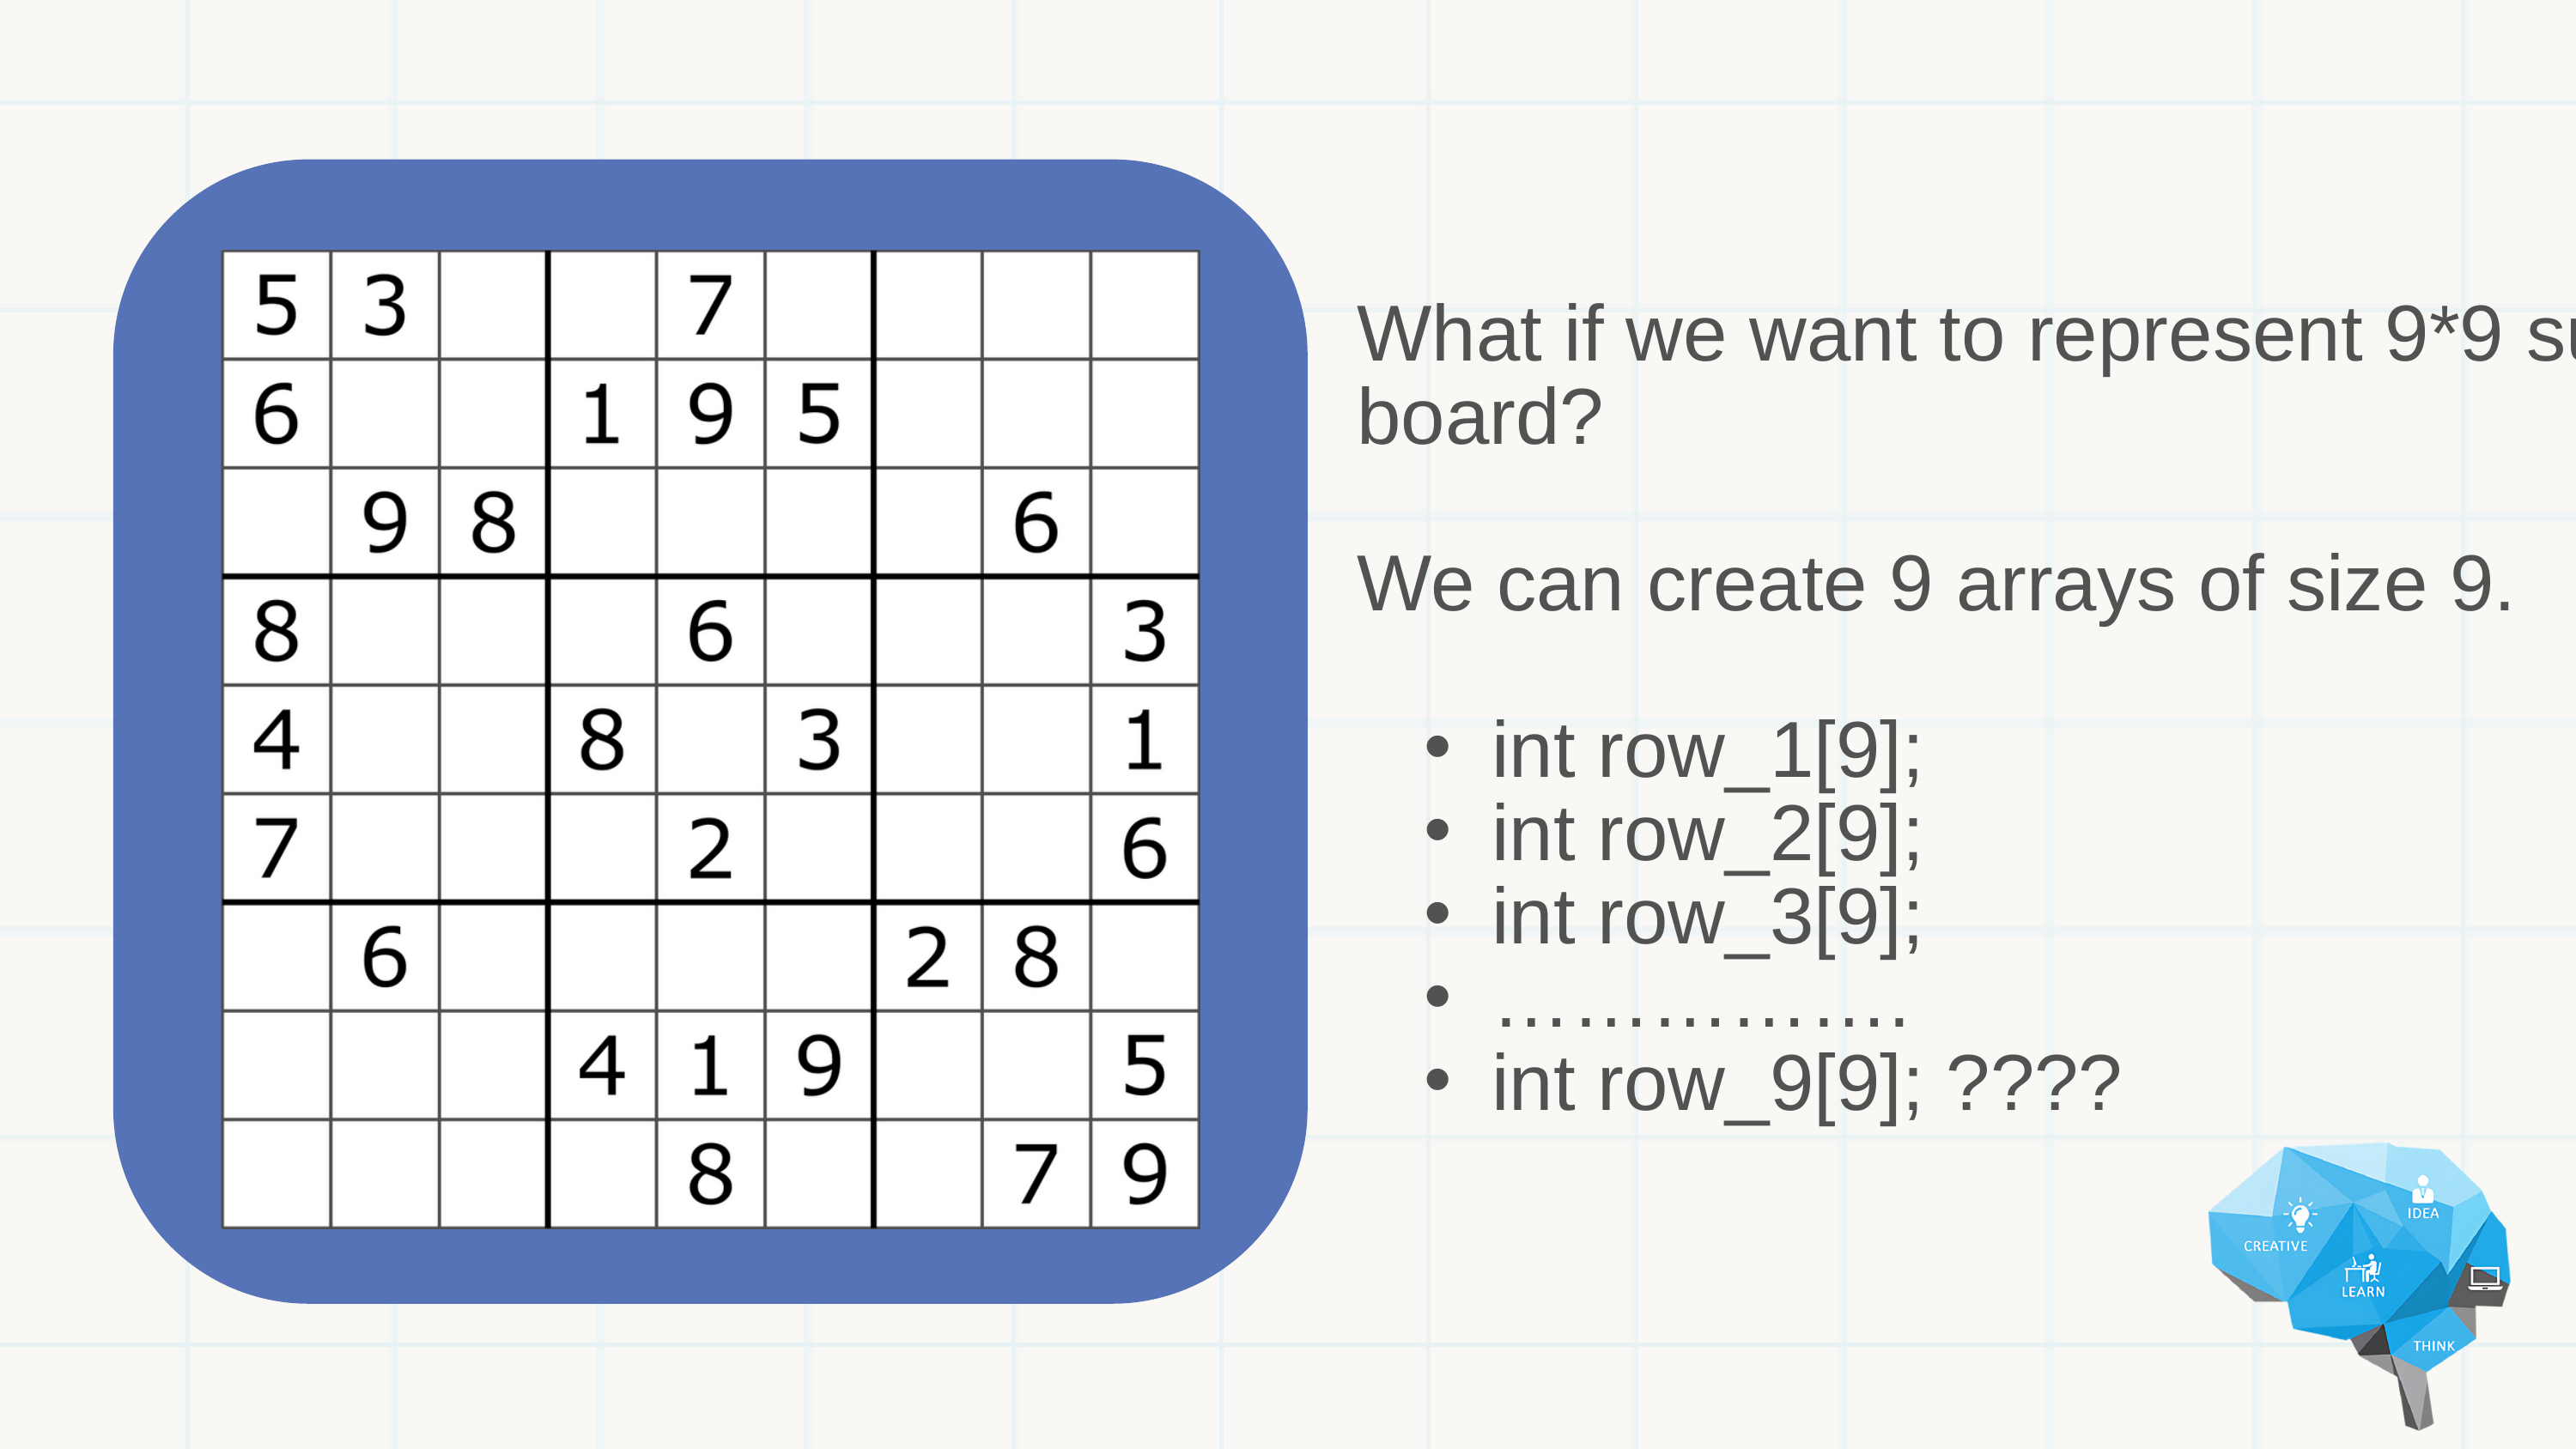

What if we want to represent 9*9 sudoku board?

We can create 9 arrays of size 9.

int row_1[9];
int row_2[9];
int row_3[9];
…………….
int row_9[9]; ????